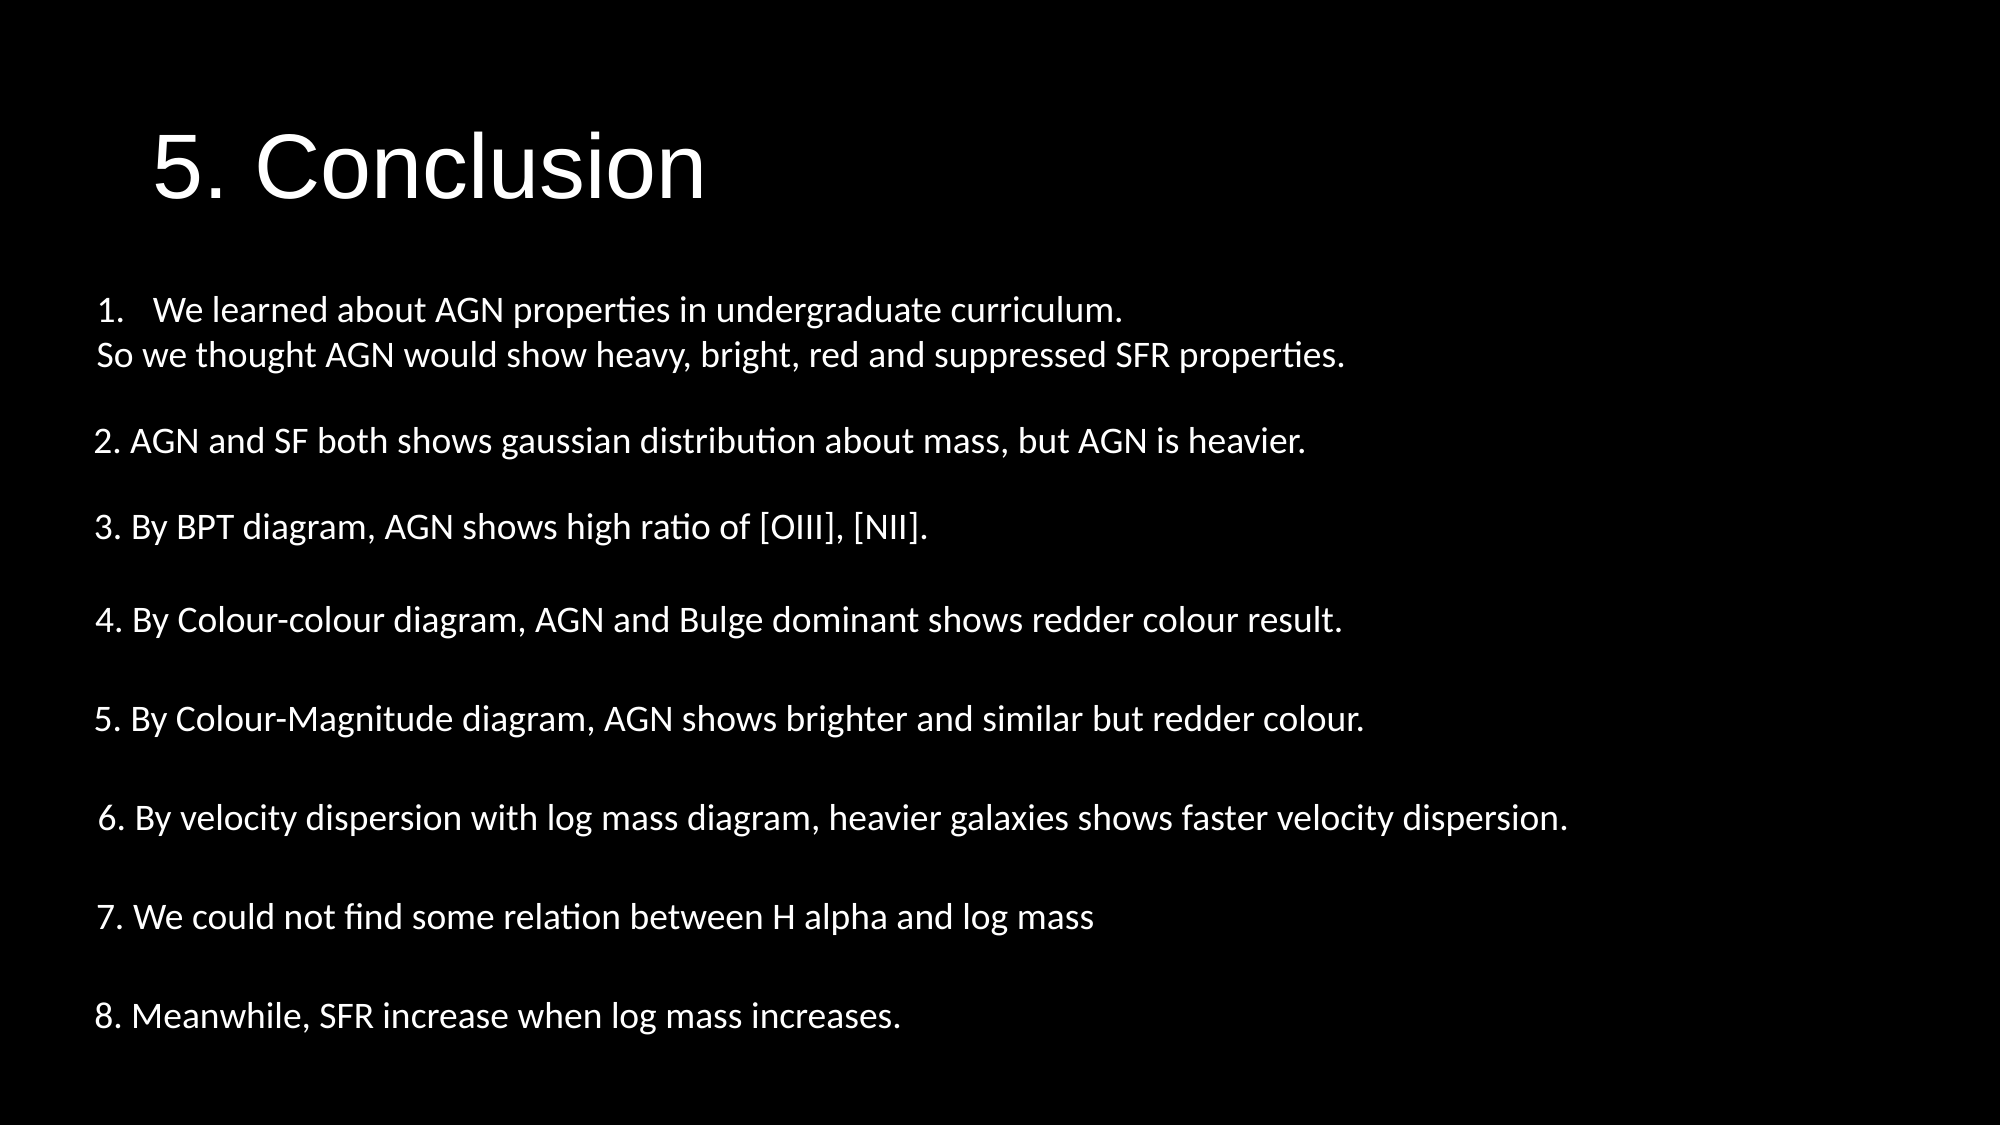

# 5. Conclusion
We learned about AGN properties in undergraduate curriculum.
So we thought AGN would show heavy, bright, red and suppressed SFR properties.
2. AGN and SF both shows gaussian distribution about mass, but AGN is heavier.
3. By BPT diagram, AGN shows high ratio of [OIII], [NII].
4. By Colour-colour diagram, AGN and Bulge dominant shows redder colour result.
5. By Colour-Magnitude diagram, AGN shows brighter and similar but redder colour.
6. By velocity dispersion with log mass diagram, heavier galaxies shows faster velocity dispersion.
7. We could not find some relation between H alpha and log mass
8. Meanwhile, SFR increase when log mass increases.